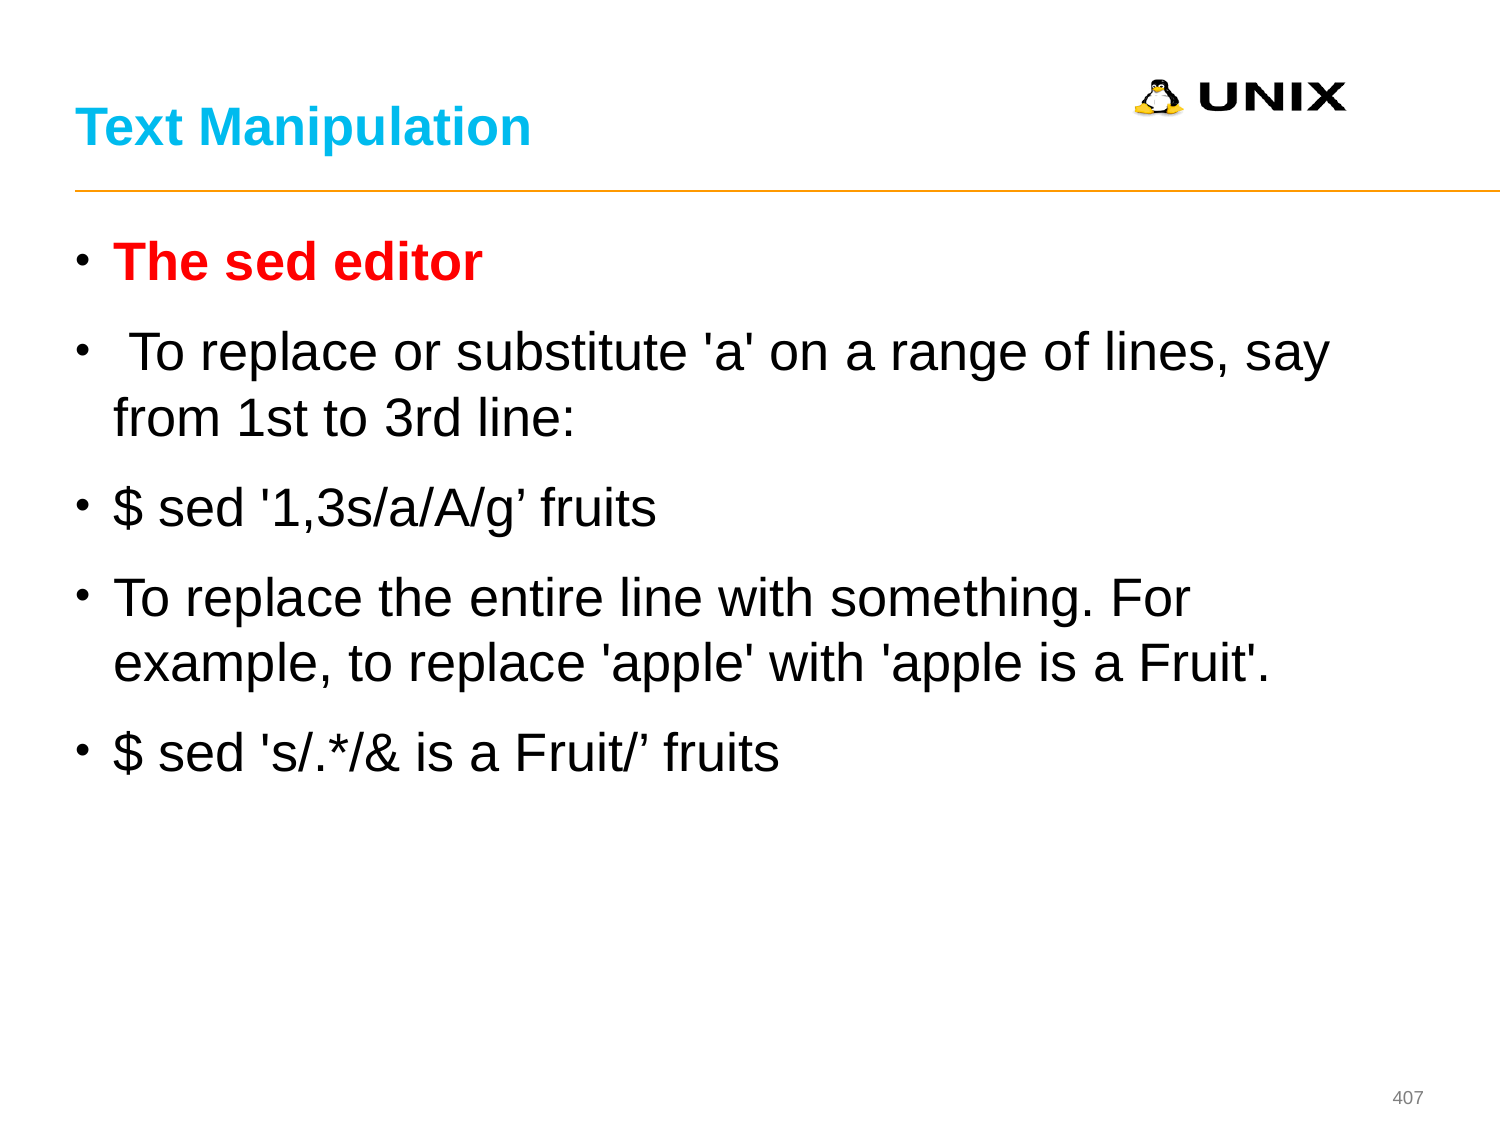

# Text Manipulation
The sed editor
 To replace or substitute 'a' on a range of lines, say from 1st to 3rd line:
$ sed '1,3s/a/A/g’ fruits
To replace the entire line with something. For example, to replace 'apple' with 'apple is a Fruit'.
$ sed 's/.*/& is a Fruit/’ fruits